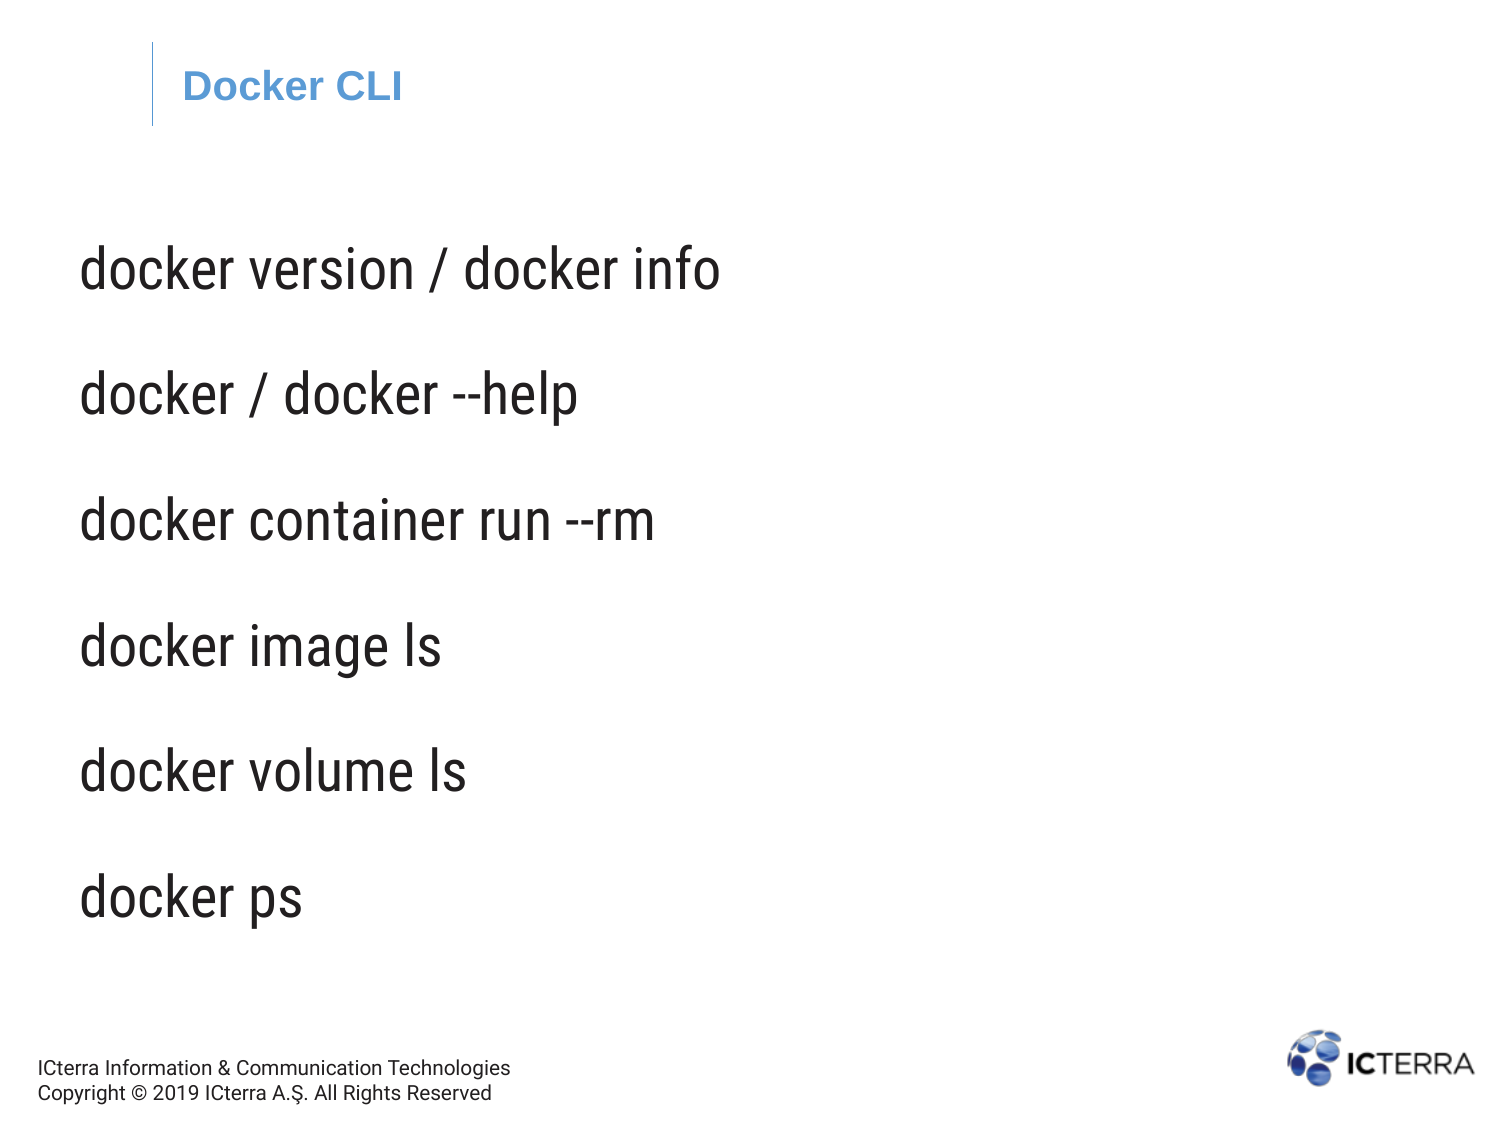

Docker CLI
docker version / docker info
docker / docker --help
docker container run --rm
docker image ls
docker volume ls
docker ps